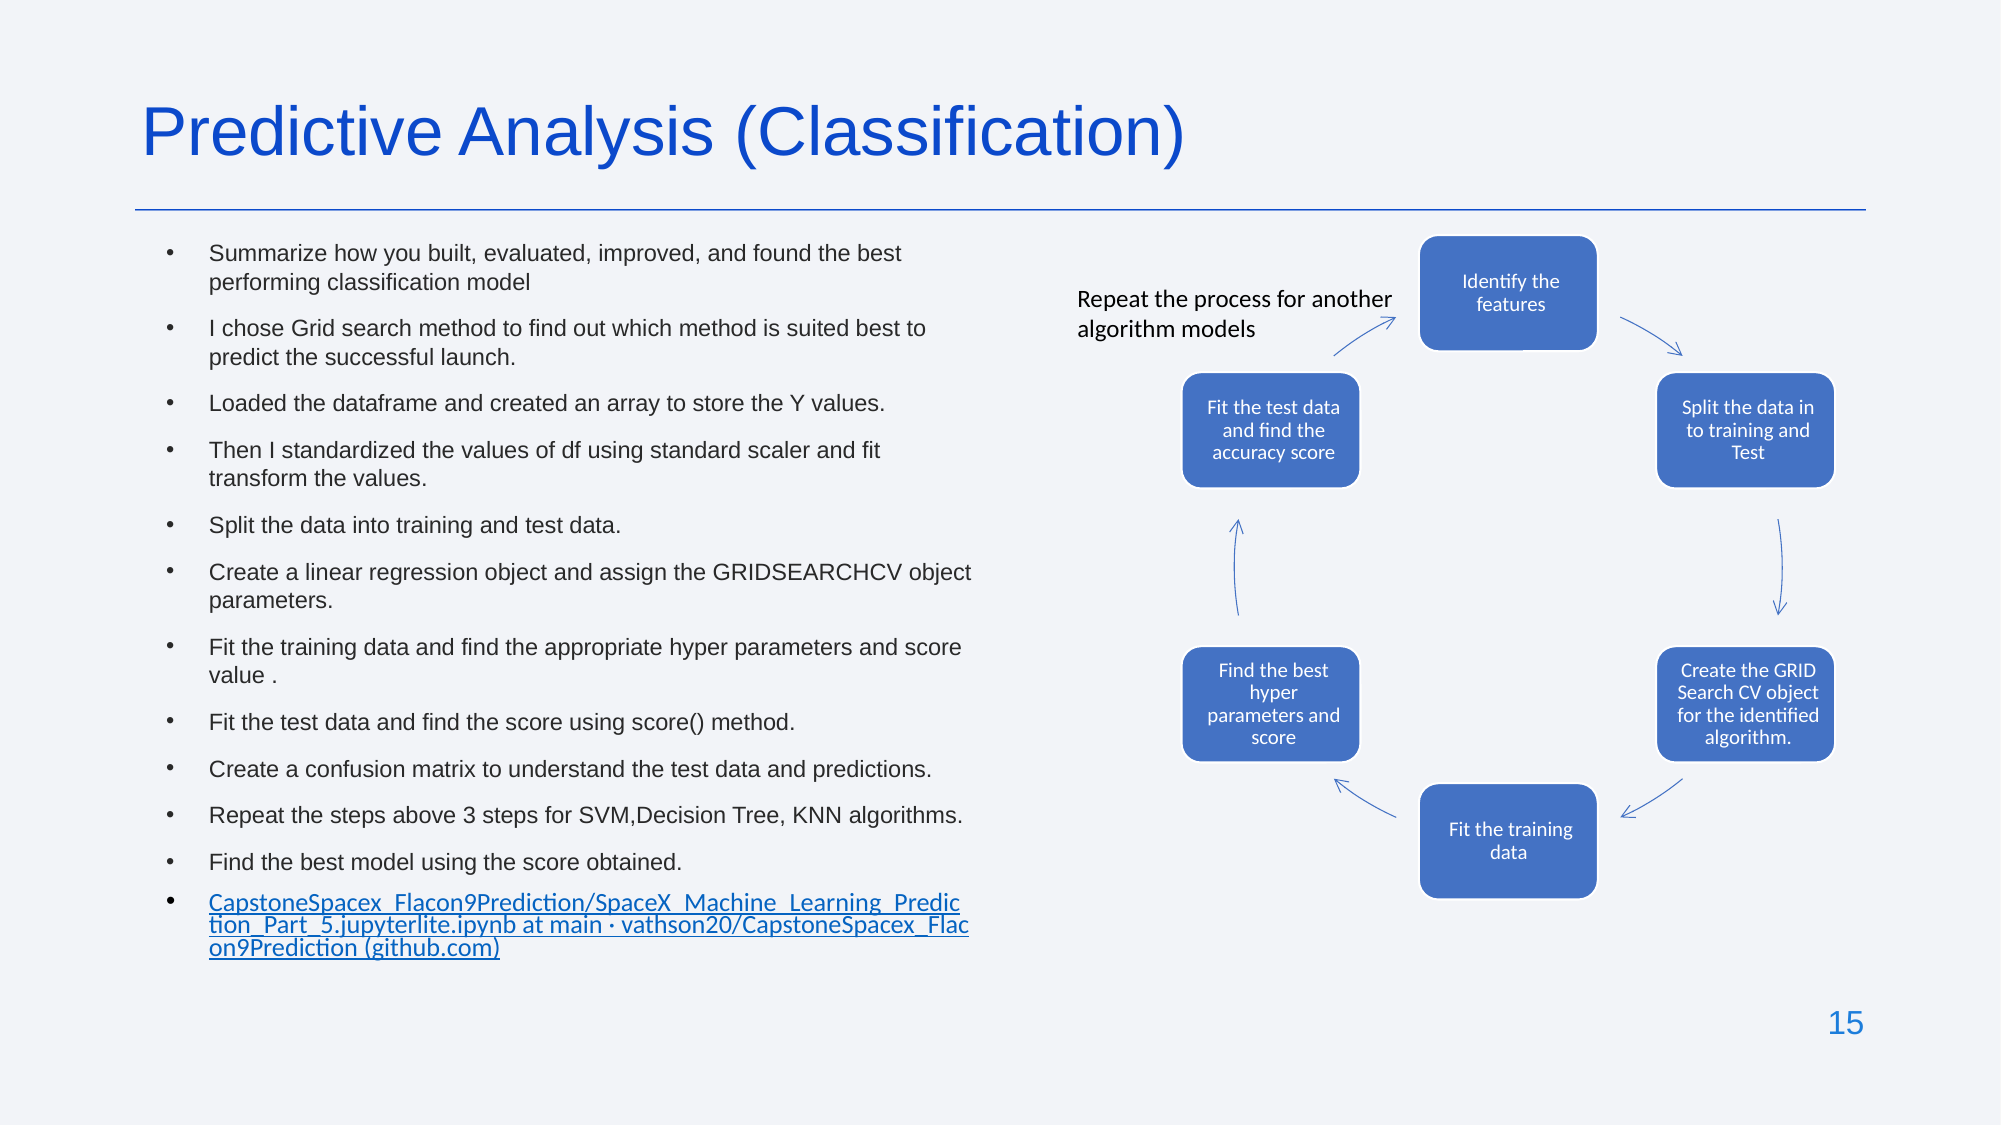

Predictive Analysis (Classification)
Summarize how you built, evaluated, improved, and found the best performing classification model
I chose Grid search method to find out which method is suited best to predict the successful launch.
Loaded the dataframe and created an array to store the Y values.
Then I standardized the values of df using standard scaler and fit transform the values.
Split the data into training and test data.
Create a linear regression object and assign the GRIDSEARCHCV object parameters.
Fit the training data and find the appropriate hyper parameters and score value .
Fit the test data and find the score using score() method.
Create a confusion matrix to understand the test data and predictions.
Repeat the steps above 3 steps for SVM,Decision Tree, KNN algorithms.
Find the best model using the score obtained.
CapstoneSpacex_Flacon9Prediction/SpaceX_Machine_Learning_Prediction_Part_5.jupyterlite.ipynb at main · vathson20/CapstoneSpacex_Flacon9Prediction (github.com)
Identify the features
Split the data in to training and Test
Create the GRID Search CV object for the identified algorithm.
Fit the training data
Find the best hyper parameters and score
Fit the test data and find the accuracy score
Repeat the process for another algorithm models
15